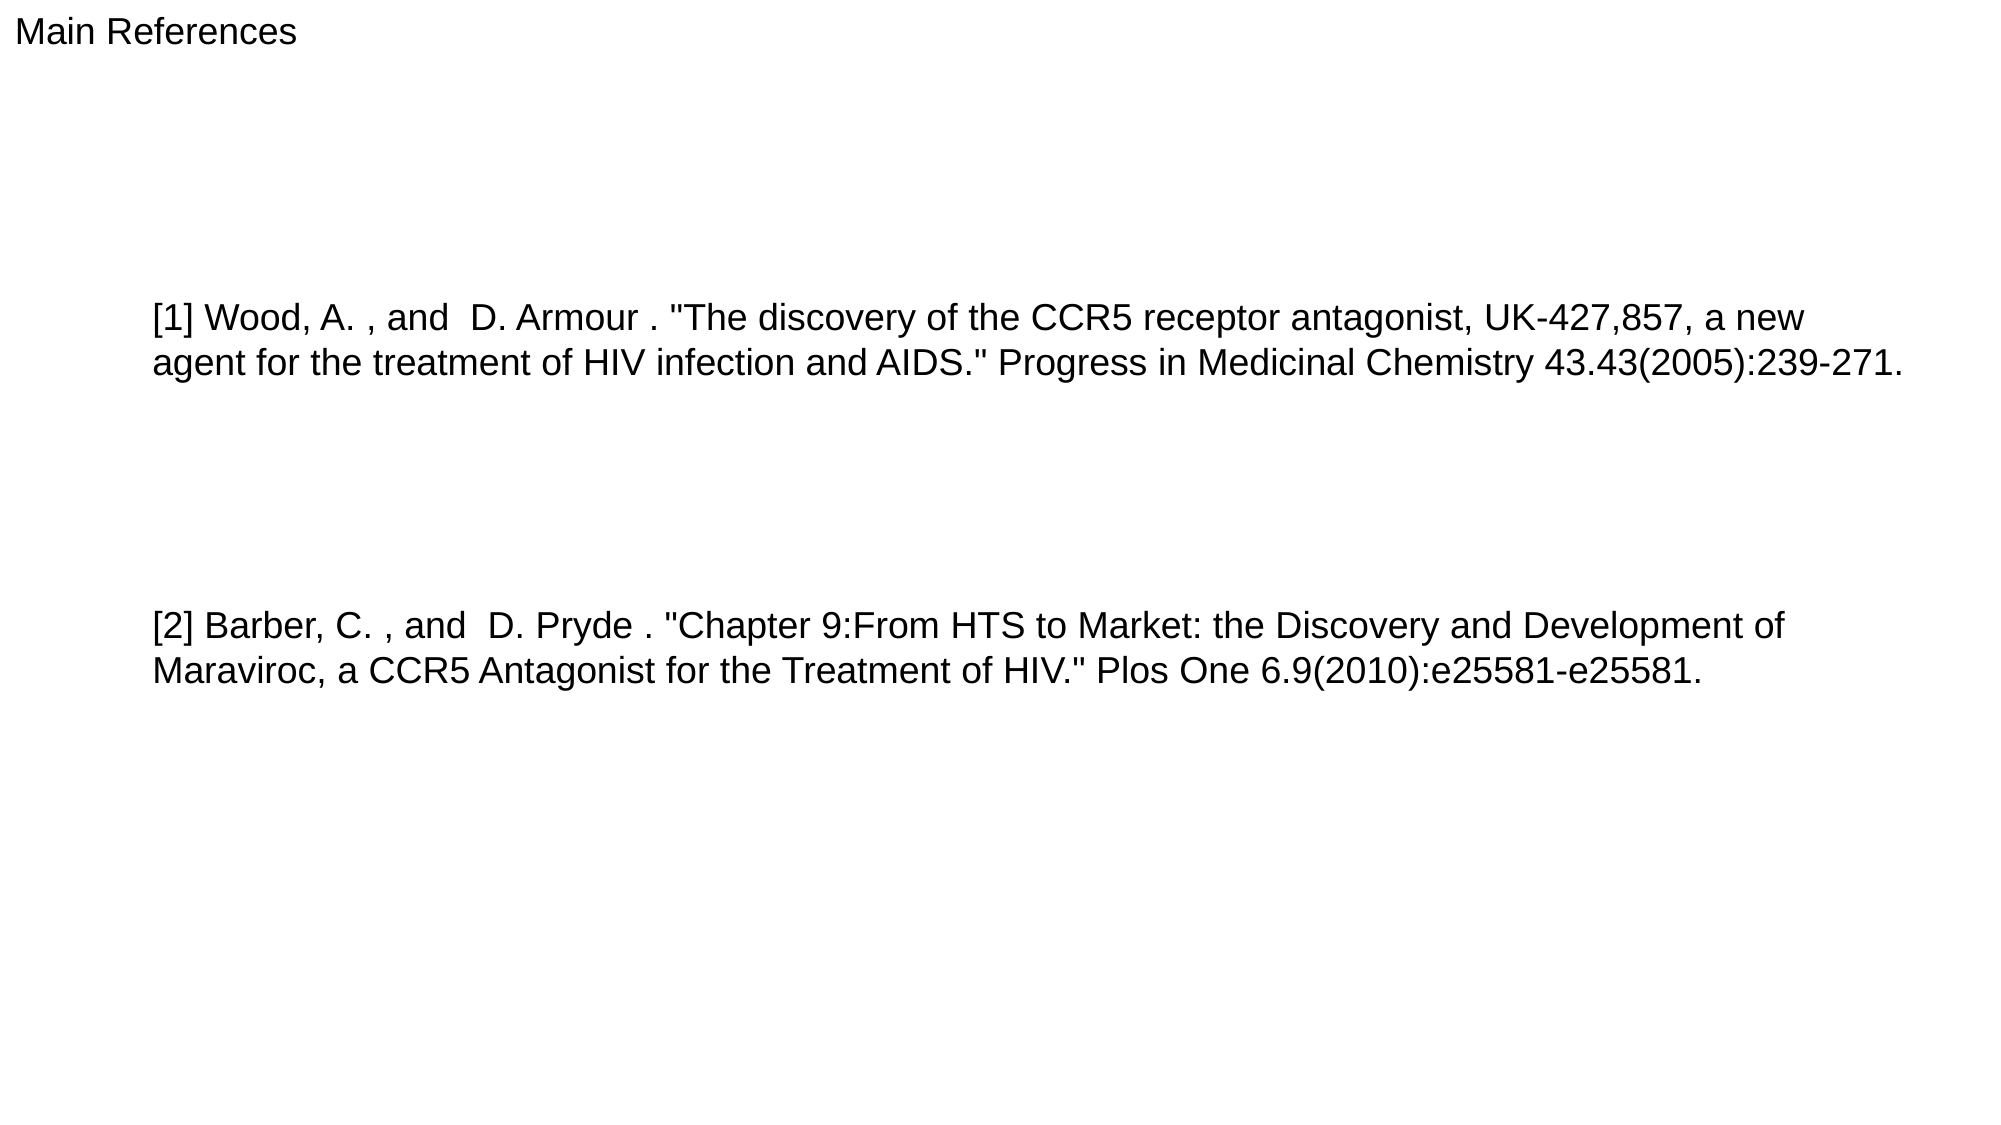

Main References
[1] Wood, A. , and  D. Armour . "The discovery of the CCR5 receptor antagonist, UK-427,857, a new agent for the treatment of HIV infection and AIDS." Progress in Medicinal Chemistry 43.43(2005):239-271.
[2] Barber, C. , and  D. Pryde . "Chapter 9:From HTS to Market: the Discovery and Development of Maraviroc, a CCR5 Antagonist for the Treatment of HIV." Plos One 6.9(2010):e25581-e25581.